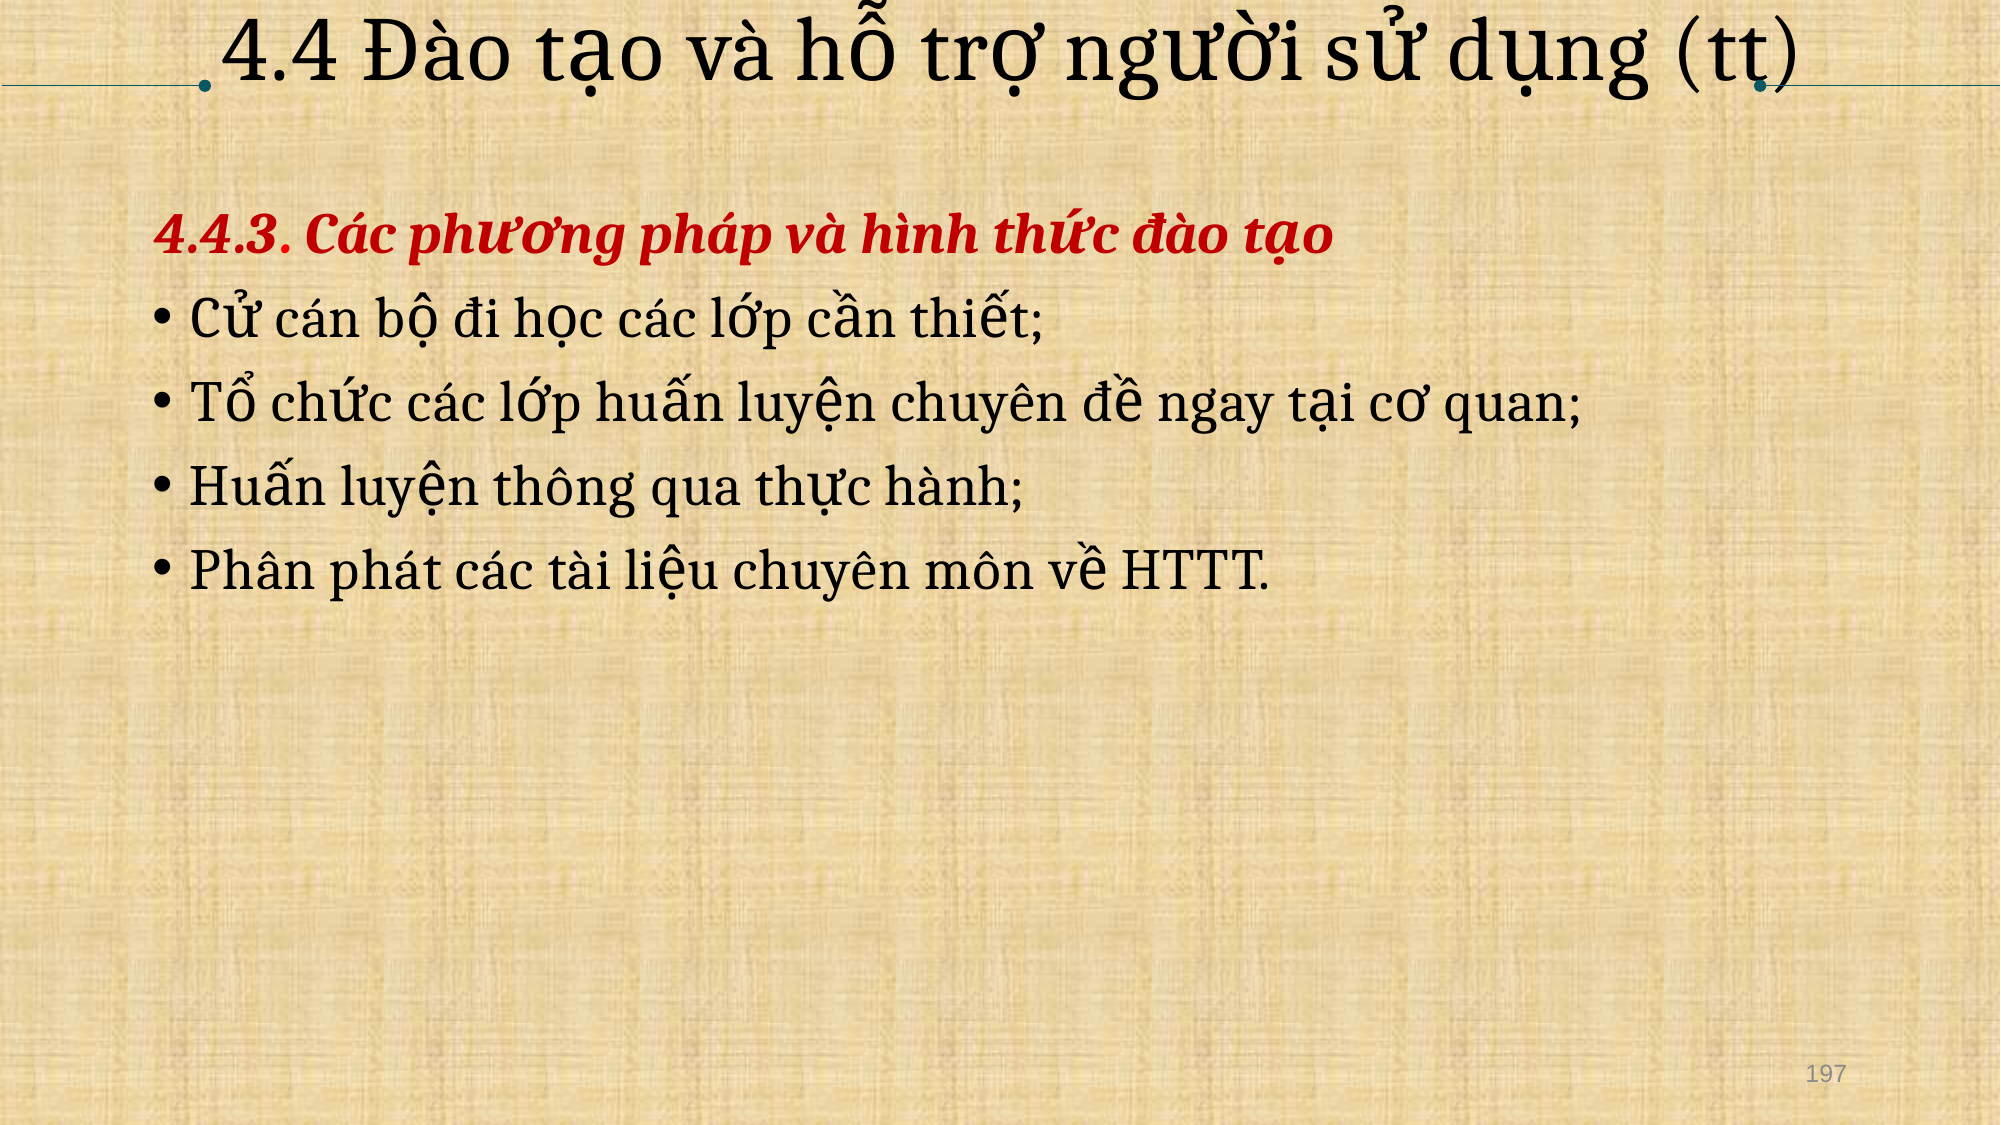

# 4.4 Đào tạo và hỗ trợ người sử dụng (tt)
4.4.3. Các phương pháp và hình thức đào tạo
Cử cán bộ đi học các lớp cần thiết;
Tổ chức các lớp huấn luyện chuyên đề ngay tại cơ quan;
Huấn luyện thông qua thực hành;
Phân phát các tài liệu chuyên môn về HTTT.

197